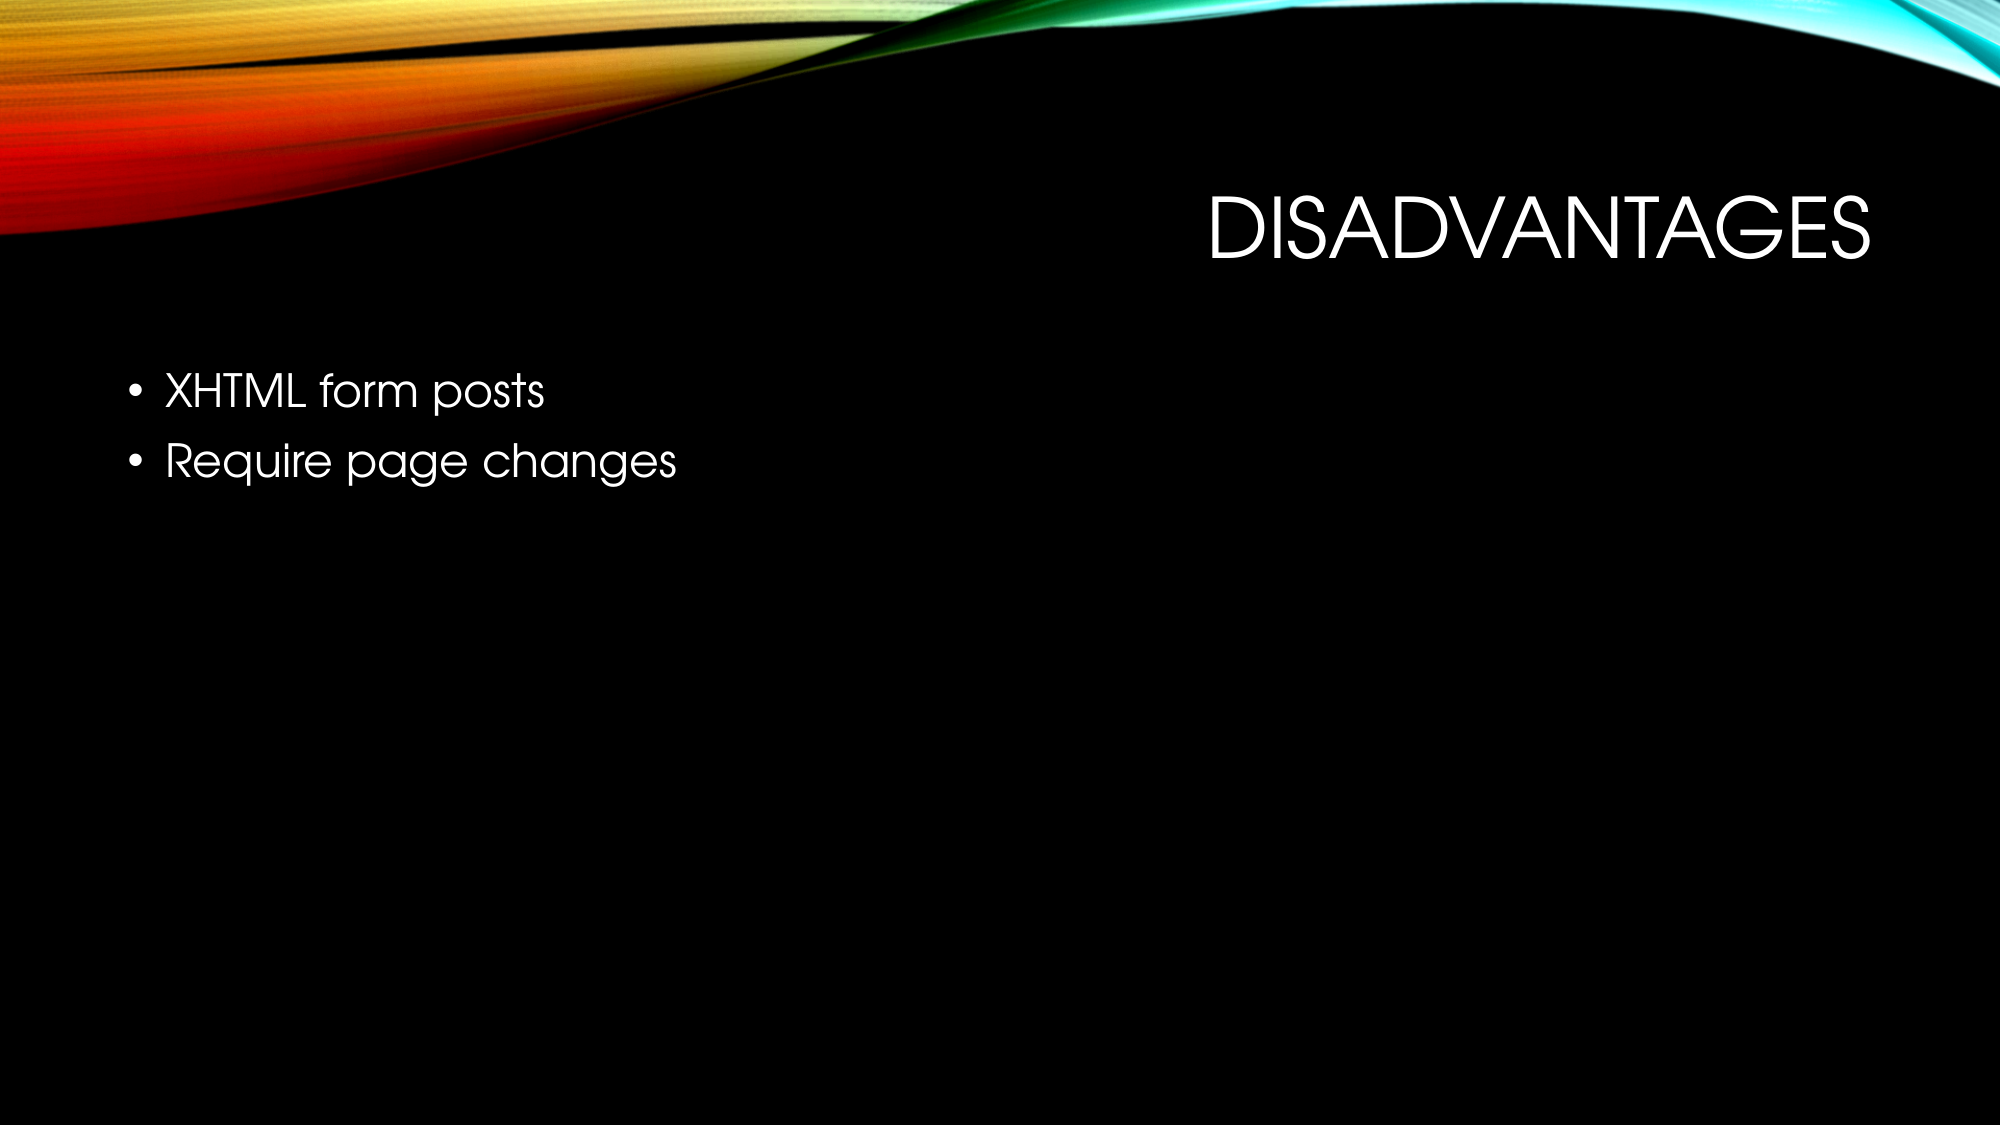

# Disadvantages
XHTML form posts
Require page changes